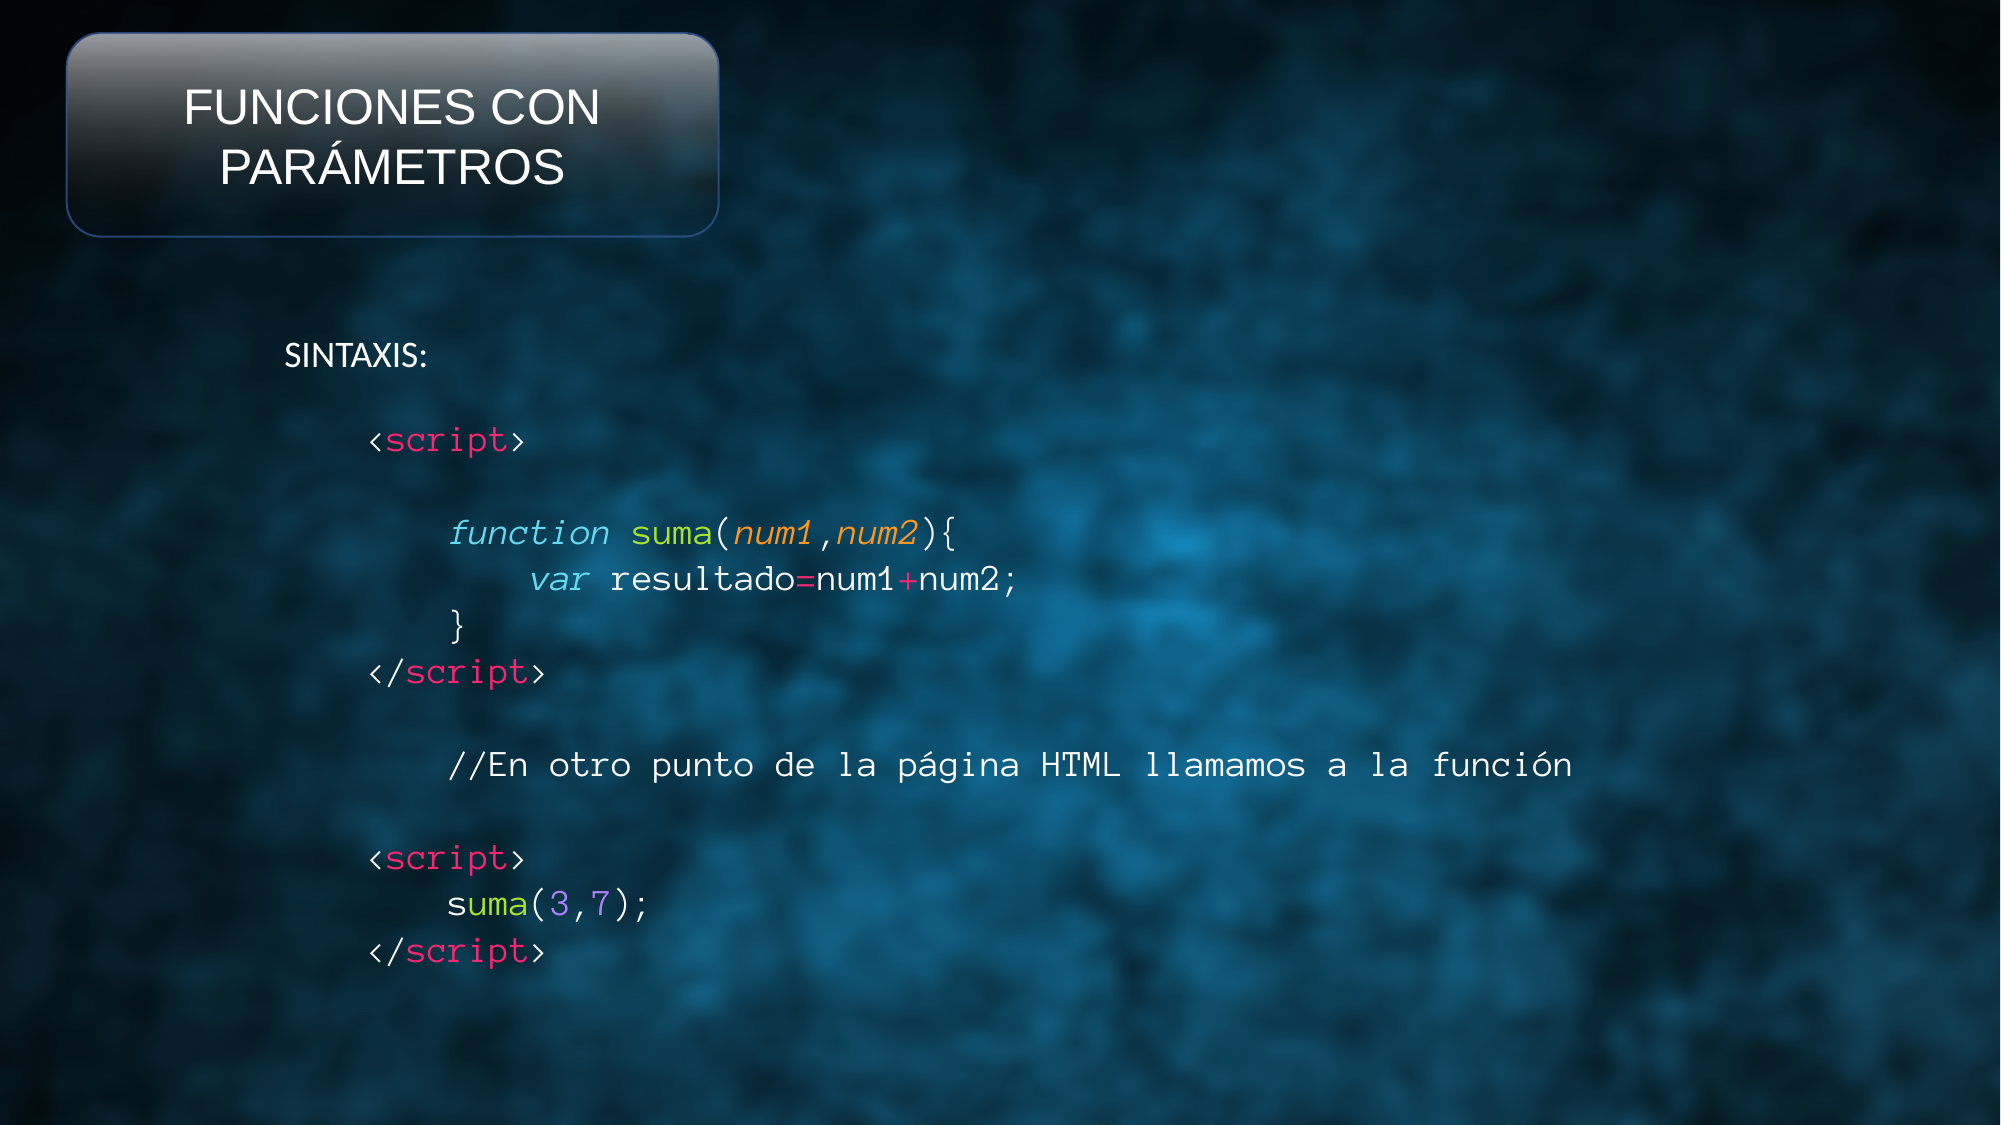

FUNCIONES CON PARÁMETROS
SINTAXIS:
    <script>

        function suma(num1,num2){
            var resultado=num1+num2;
        }
    </script>

        //En otro punto de la página HTML llamamos a la función

    <script>
        suma(3,7);
    </script>